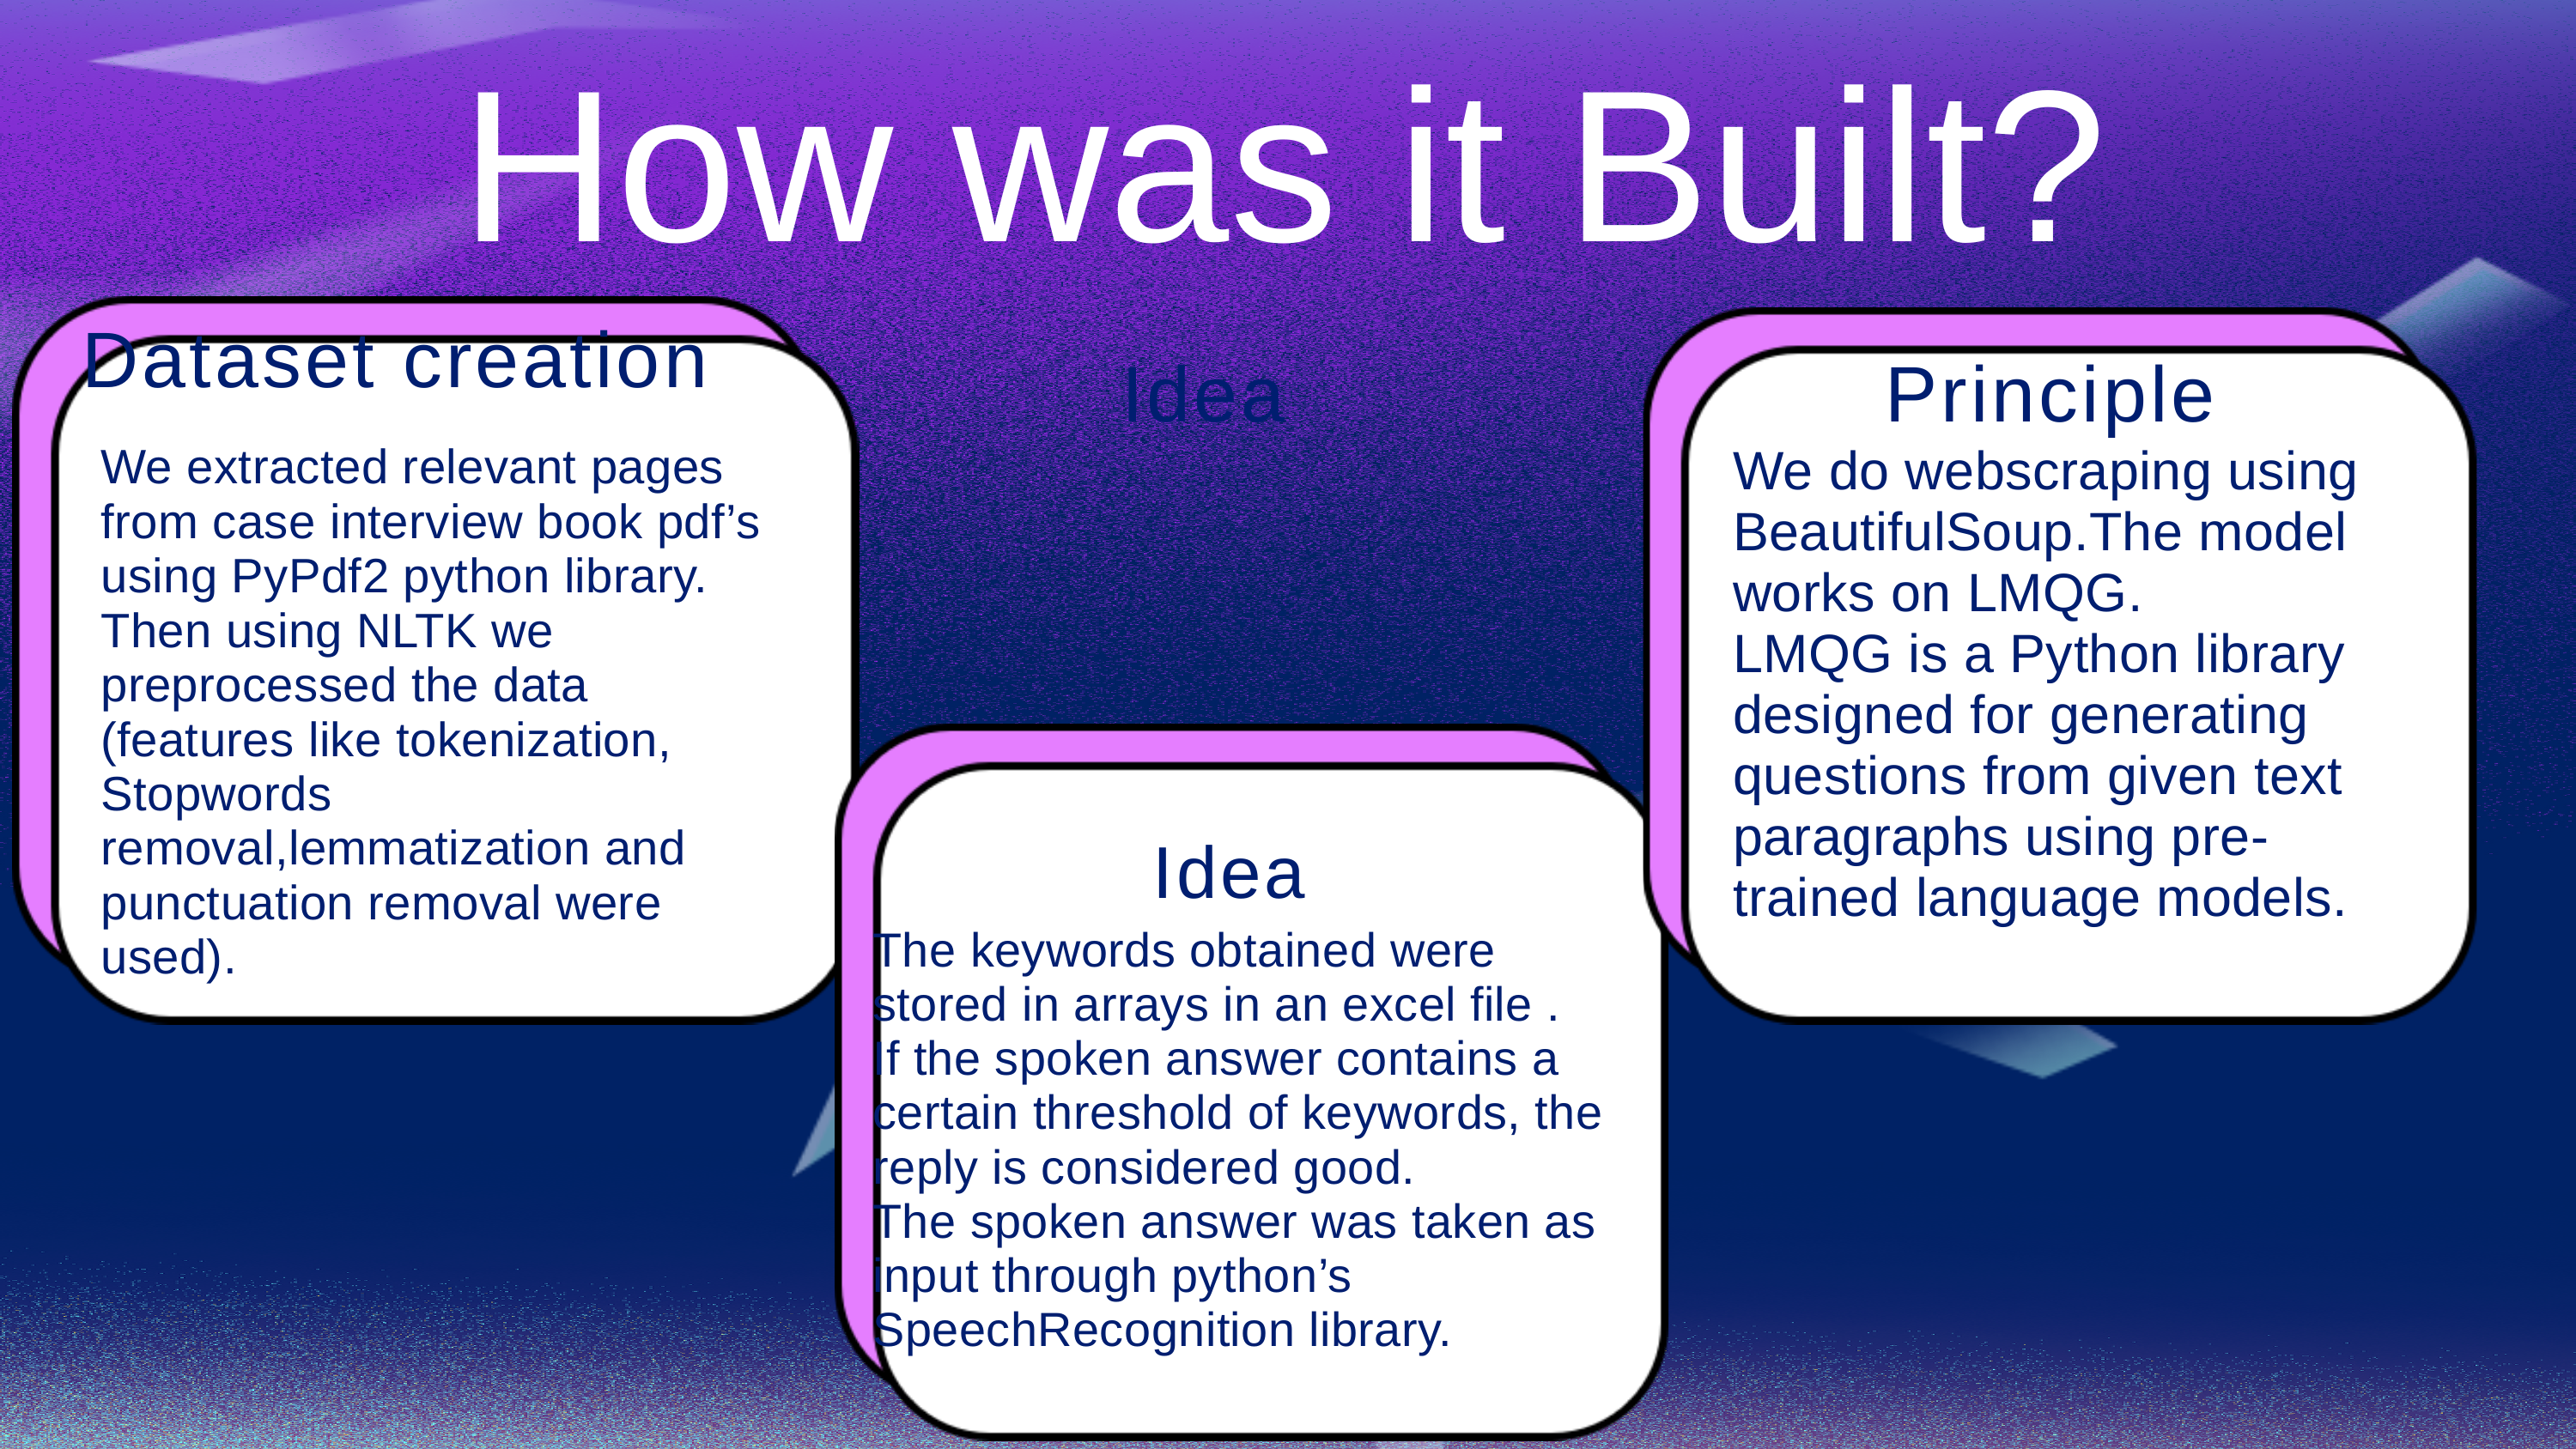

How was it Built?
Dataset creation

Idea
Principle
We extracted relevant pages from case interview book pdf’s using PyPdf2 python library. Then using NLTK we preprocessed the data (features like tokenization, Stopwords removal,lemmatization and punctuation removal were used).
We do webscraping using BeautifulSoup.The model works on LMQG.
LMQG is a Python library designed for generating questions from given text paragraphs using pre-trained language models.

Idea
The keywords obtained were stored in arrays in an excel file .
If the spoken answer contains a certain threshold of keywords, the reply is considered good.
The spoken answer was taken as input through python’s SpeechRecognition library.